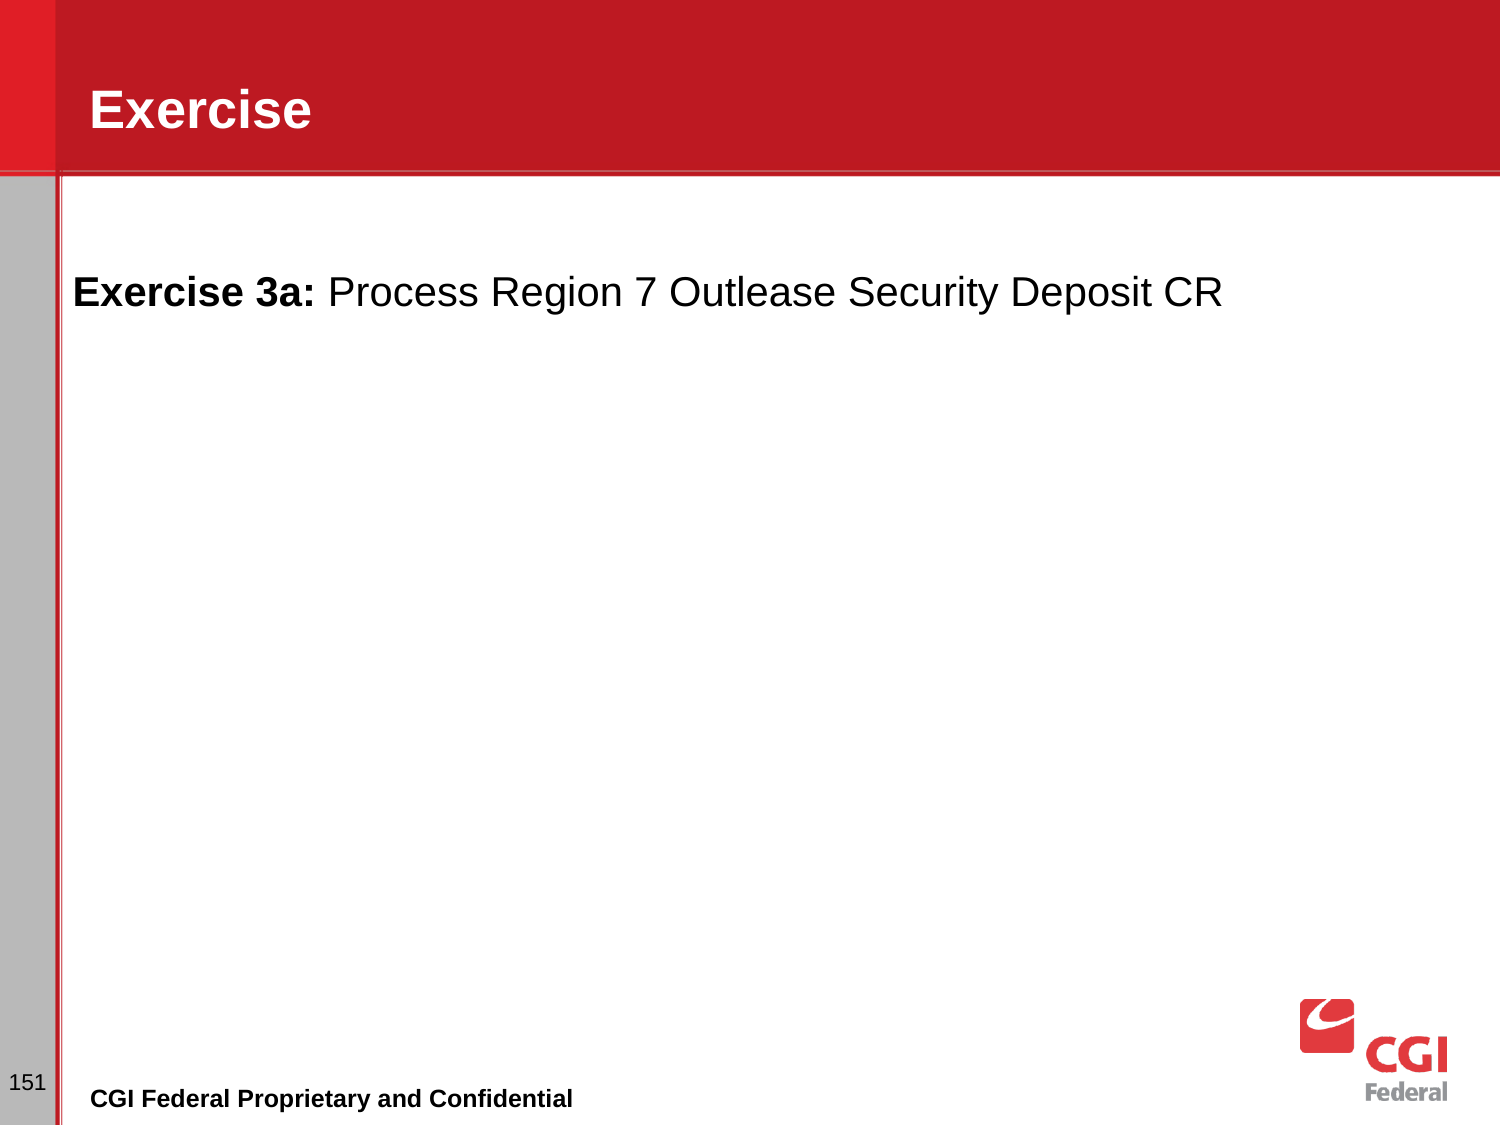

# Exercise

Exercise 3a: Process Region 7 Outlease Security Deposit CR

151
CGI Federal Proprietary and Confidential